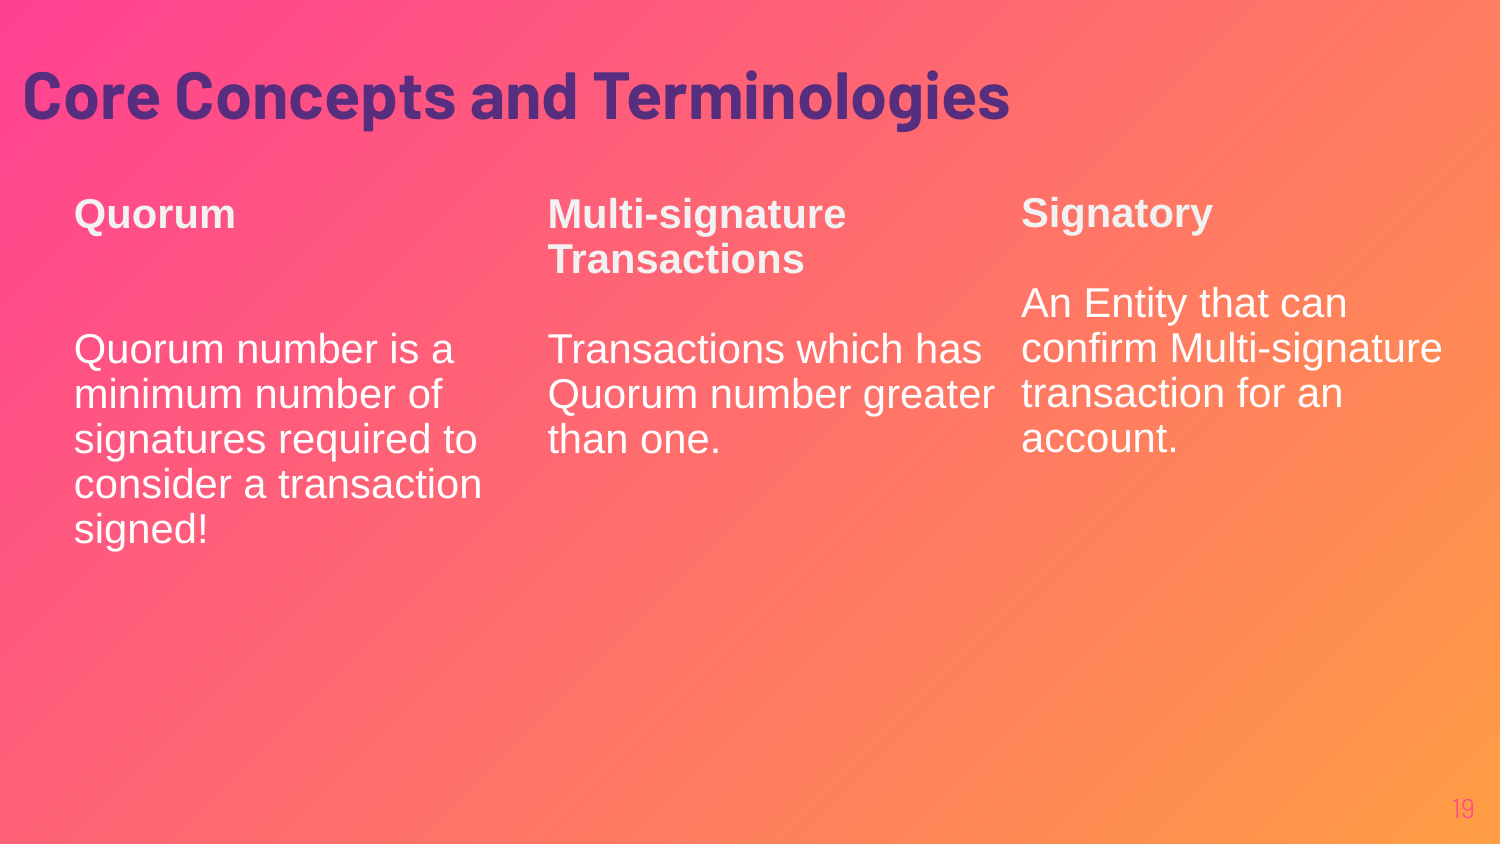

Core Concepts and Terminologies

Signatory

An Entity that can confirm Multi-signature transaction for an account.

Multi-signature Transactions

Transactions which has Quorum number greater than one.

Quorum

Quorum number is a minimum number of signatures required to consider a transaction signed!
19